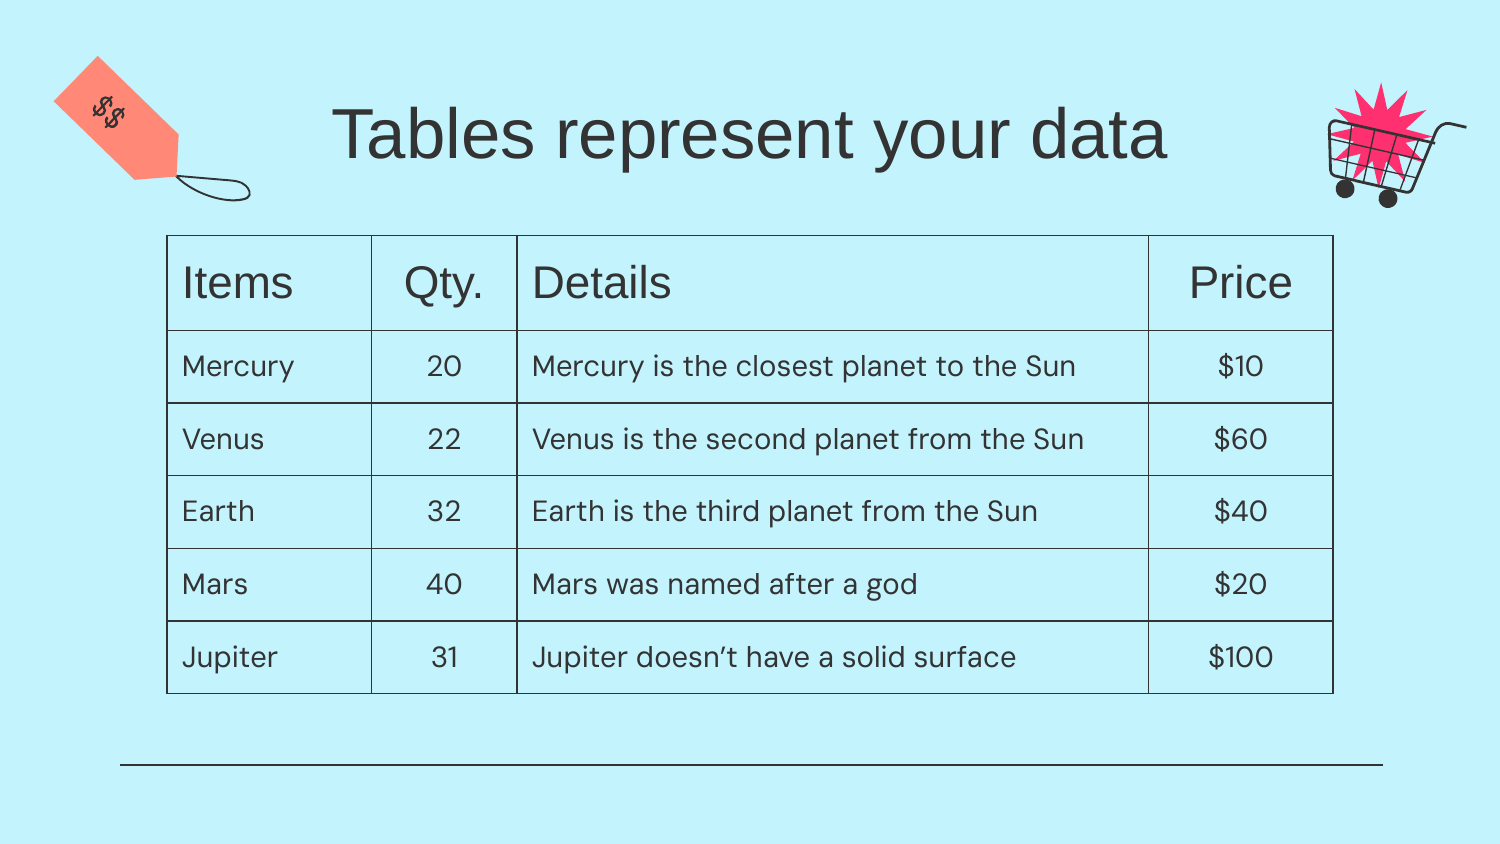

# Tables represent your data

| Items | Qty. | Details | Price |
| --- | --- | --- | --- |
| Mercury | 20 | Mercury is the closest planet to the Sun | $10 |
| Venus | 22 | Venus is the second planet from the Sun | $60 |
| Earth | 32 | Earth is the third planet from the Sun | $40 |
| Mars | 40 | Mars was named after a god | $20 |
| Jupiter | 31 | Jupiter doesn’t have a solid surface | $100 |